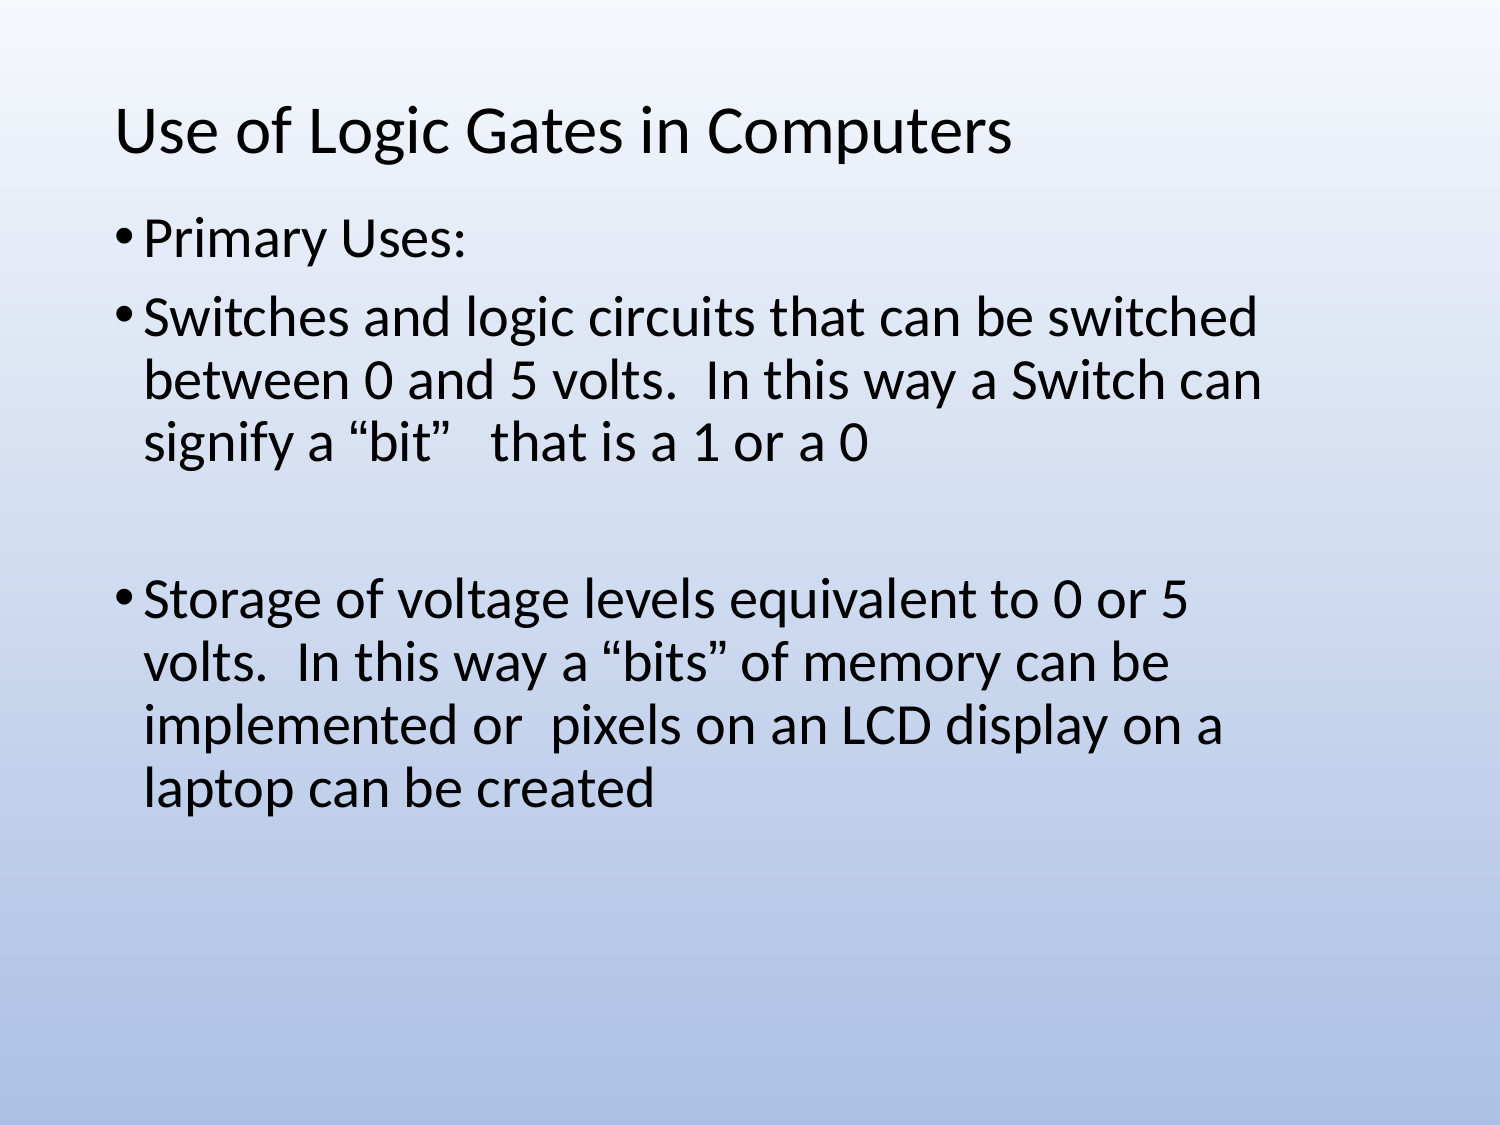

# Use of Logic Gates in Computers
Primary Uses:
Switches and logic circuits that can be switched between 0 and 5 volts.  In this way a Switch can signify a “bit”   that is a 1 or a 0

Storage of voltage levels equivalent to 0 or 5 volts.  In this way a “bits” of memory can be implemented or  pixels on an LCD display on a laptop can be created